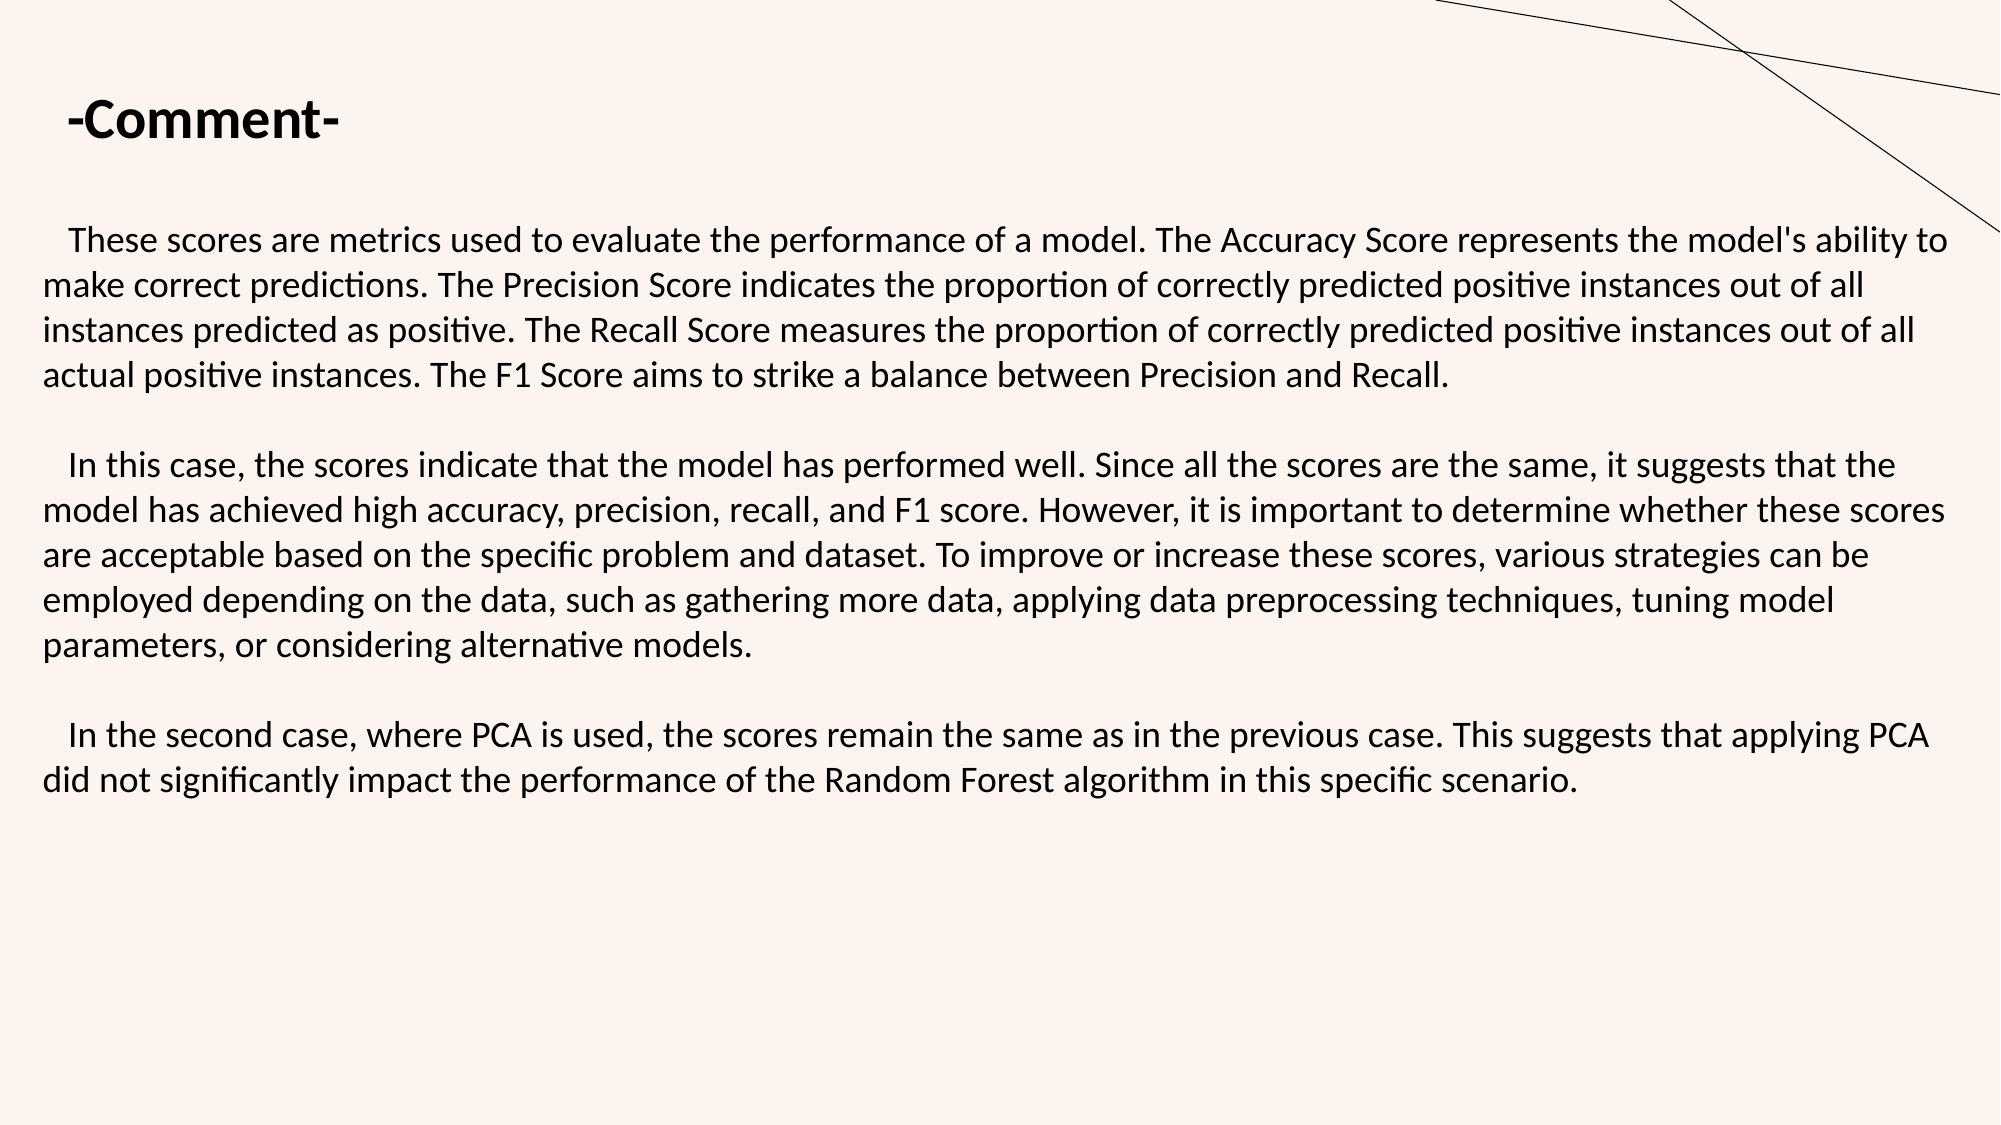

-Comment-
   These scores are metrics used to evaluate the performance of a model. The Accuracy Score represents the model's ability to make correct predictions. The Precision Score indicates the proportion of correctly predicted positive instances out of all instances predicted as positive. The Recall Score measures the proportion of correctly predicted positive instances out of all actual positive instances. The F1 Score aims to strike a balance between Precision and Recall.

   In this case, the scores indicate that the model has performed well. Since all the scores are the same, it suggests that the model has achieved high accuracy, precision, recall, and F1 score. However, it is important to determine whether these scores are acceptable based on the specific problem and dataset. To improve or increase these scores, various strategies can be employed depending on the data, such as gathering more data, applying data preprocessing techniques, tuning model parameters, or considering alternative models.

   In the second case, where PCA is used, the scores remain the same as in the previous case. This suggests that applying PCA did not significantly impact the performance of the Random Forest algorithm in this specific scenario.